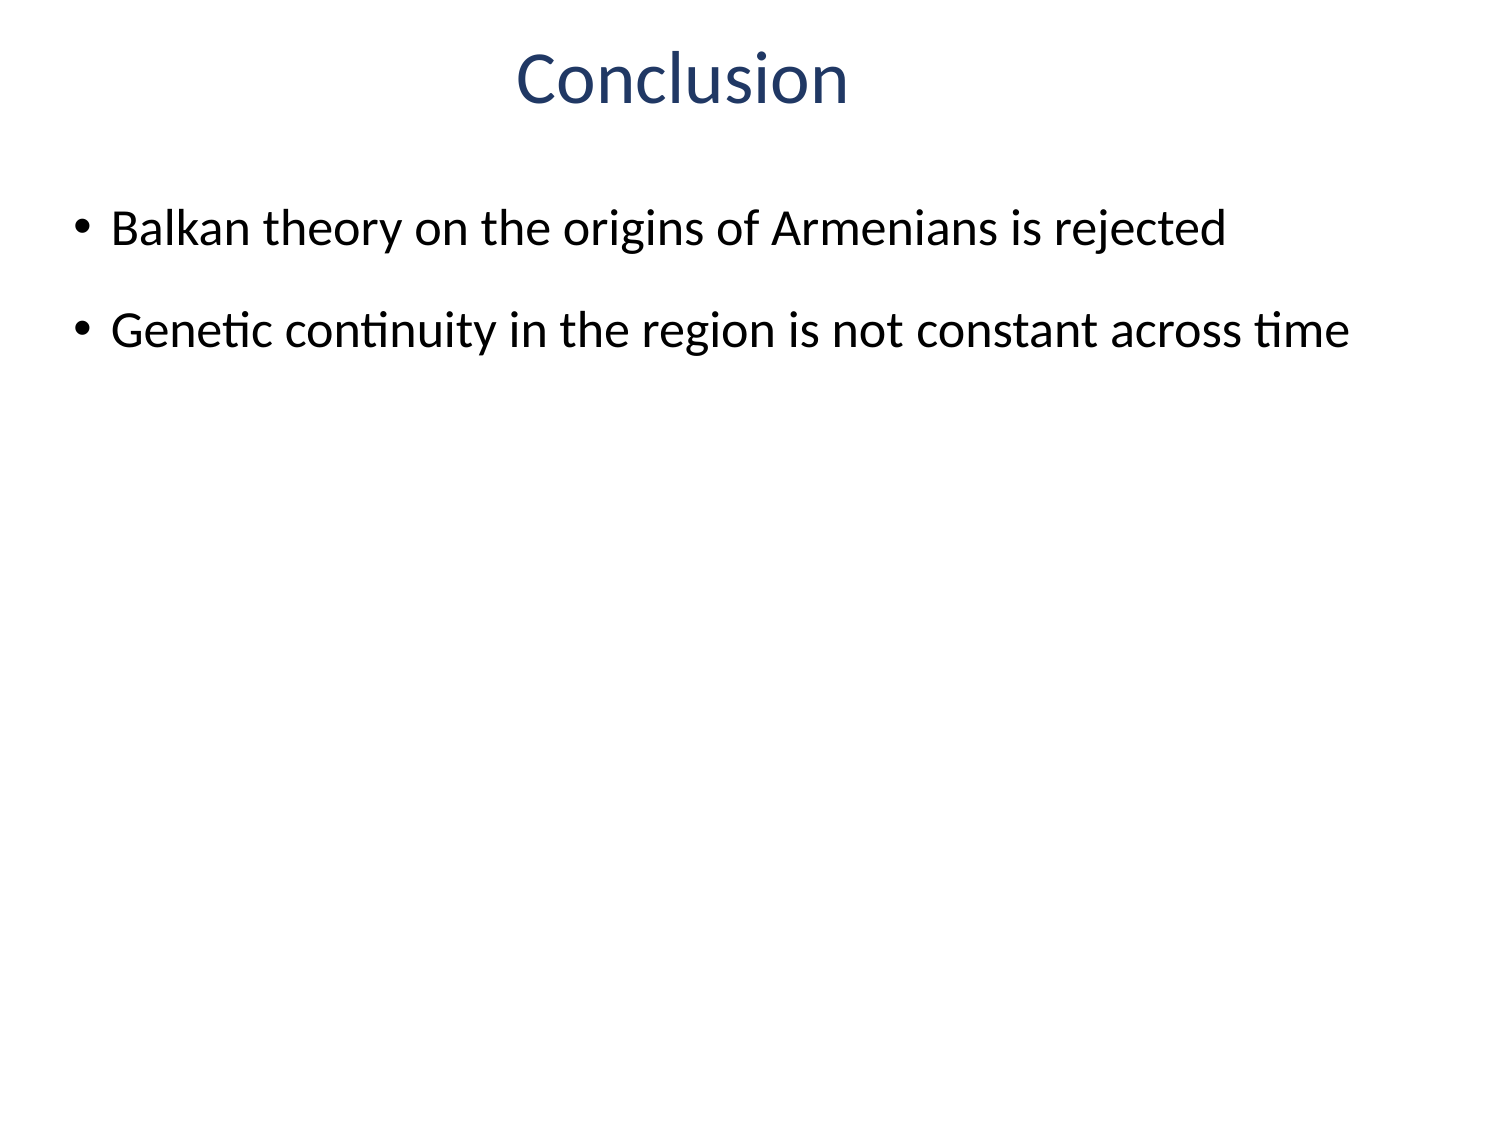

# Conclusion
Balkan theory on the origins of Armenians is rejected
Genetic continuity in the region is not constant across time